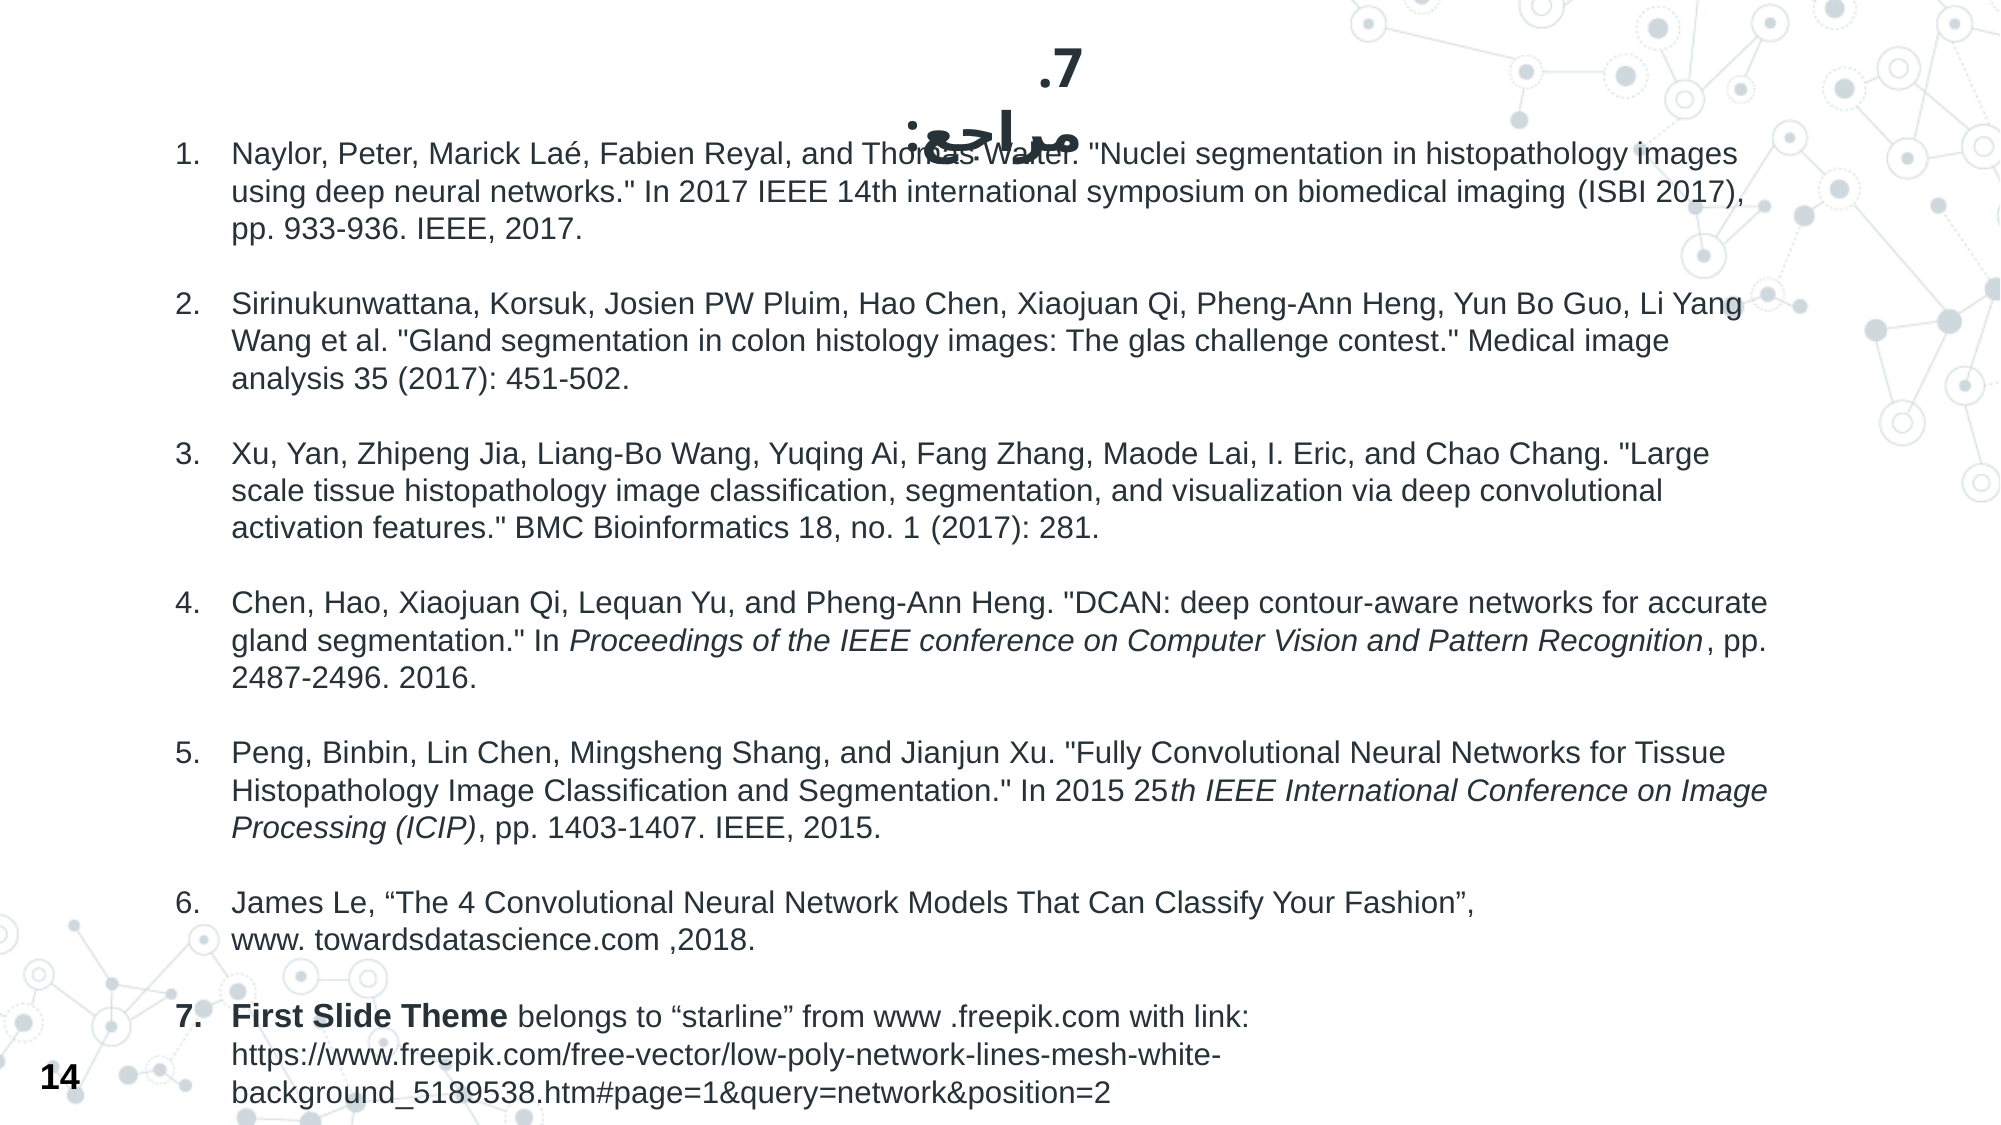

7. مراجع:
Naylor, Peter, Marick Laé, Fabien Reyal, and Thomas Walter. "Nuclei segmentation in histopathology images using deep neural networks." In 2017 IEEE 14th international symposium on biomedical imaging (ISBI 2017), pp. 933-936. IEEE, 2017.

Sirinukunwattana, Korsuk, Josien PW Pluim, Hao Chen, Xiaojuan Qi, Pheng-Ann Heng, Yun Bo Guo, Li Yang Wang et al. "Gland segmentation in colon histology images: The glas challenge contest." Medical image analysis 35 (2017): 451-502.

Xu, Yan, Zhipeng Jia, Liang-Bo Wang, Yuqing Ai, Fang Zhang, Maode Lai, I. Eric, and Chao Chang. "Large scale tissue histopathology image classification, segmentation, and visualization via deep convolutional activation features." BMC Bioinformatics 18, no. 1 (2017): 281.

Chen, Hao, Xiaojuan Qi, Lequan Yu, and Pheng-Ann Heng. "DCAN: deep contour-aware networks for accurate gland segmentation." In Proceedings of the IEEE conference on Computer Vision and Pattern Recognition, pp. 2487-2496. 2016.

Peng, Binbin, Lin Chen, Mingsheng Shang, and Jianjun Xu. "Fully Convolutional Neural Networks for Tissue Histopathology Image Classification and Segmentation." In 2015 25th IEEE International Conference on Image Processing (ICIP), pp. 1403-1407. IEEE, 2015.

James Le, “The 4 Convolutional Neural Network Models That Can Classify Your Fashion”,                             www. towardsdatascience.com ,2018.

First Slide Theme belongs to “starline” from www .freepik.com with link: https://www.freepik.com/free-vector/low-poly-network-lines-mesh-white-background_5189538.htm#page=1&query=network&position=2
14